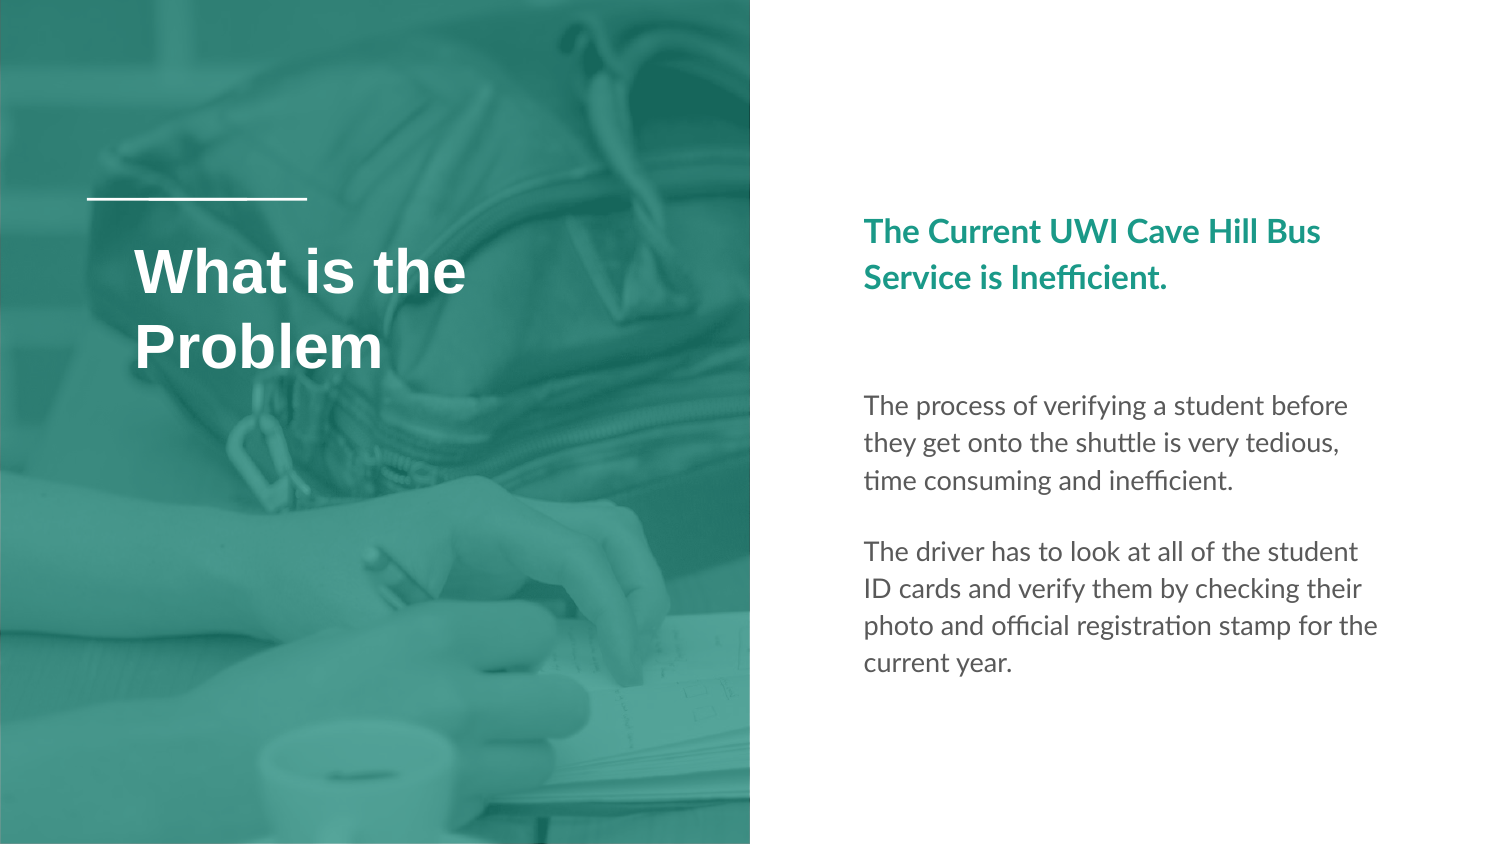

The Current UWI Cave Hill Bus Service is Inefficient.

The process of verifying a student before they get onto the shuttle is very tedious, time consuming and inefficient.
The driver has to look at all of the student ID cards and verify them by checking their photo and official registration stamp for the current year.

# What is the
Problem